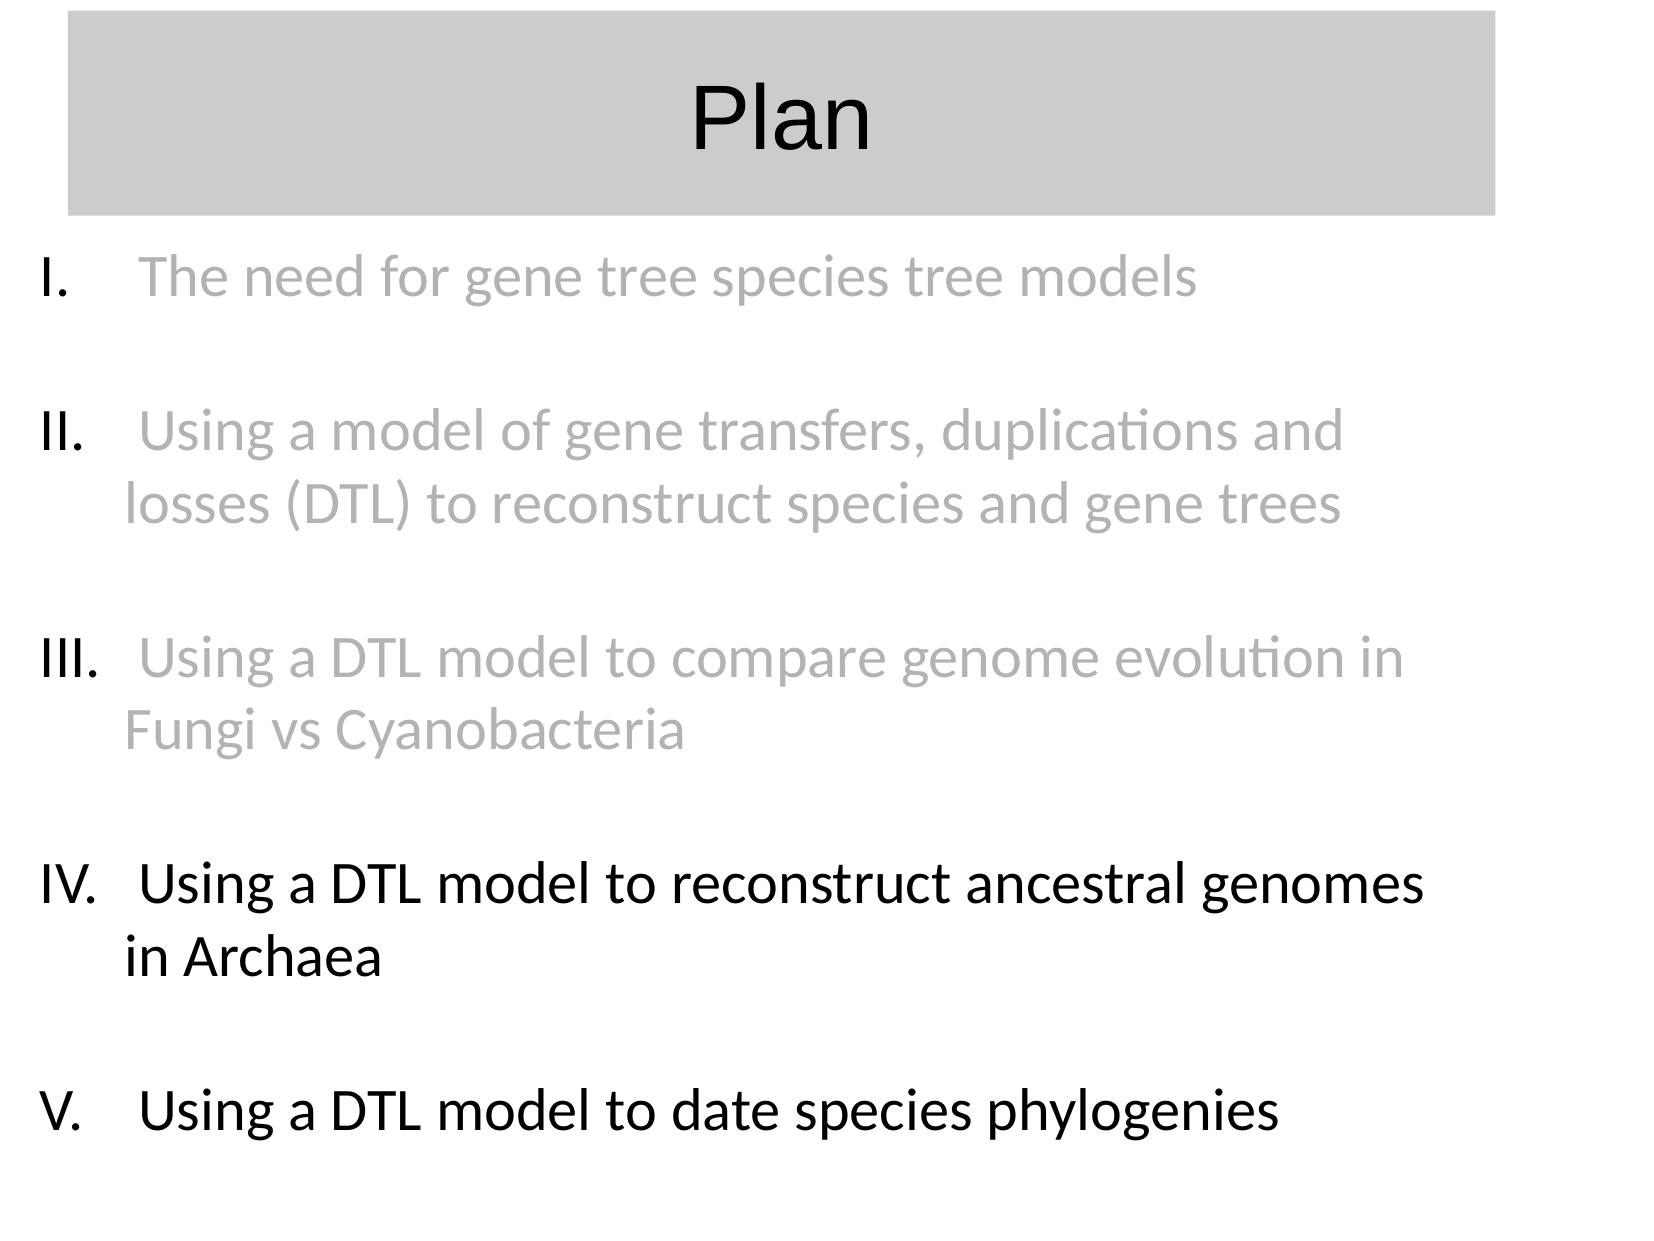

Plan
 The need for gene tree species tree models
 Using a model of gene transfers, duplications and losses (DTL) to reconstruct species and gene trees
 Using a DTL model to compare genome evolution in Fungi vs Cyanobacteria
 Using a DTL model to reconstruct ancestral genomes in Archaea
 Using a DTL model to date species phylogenies